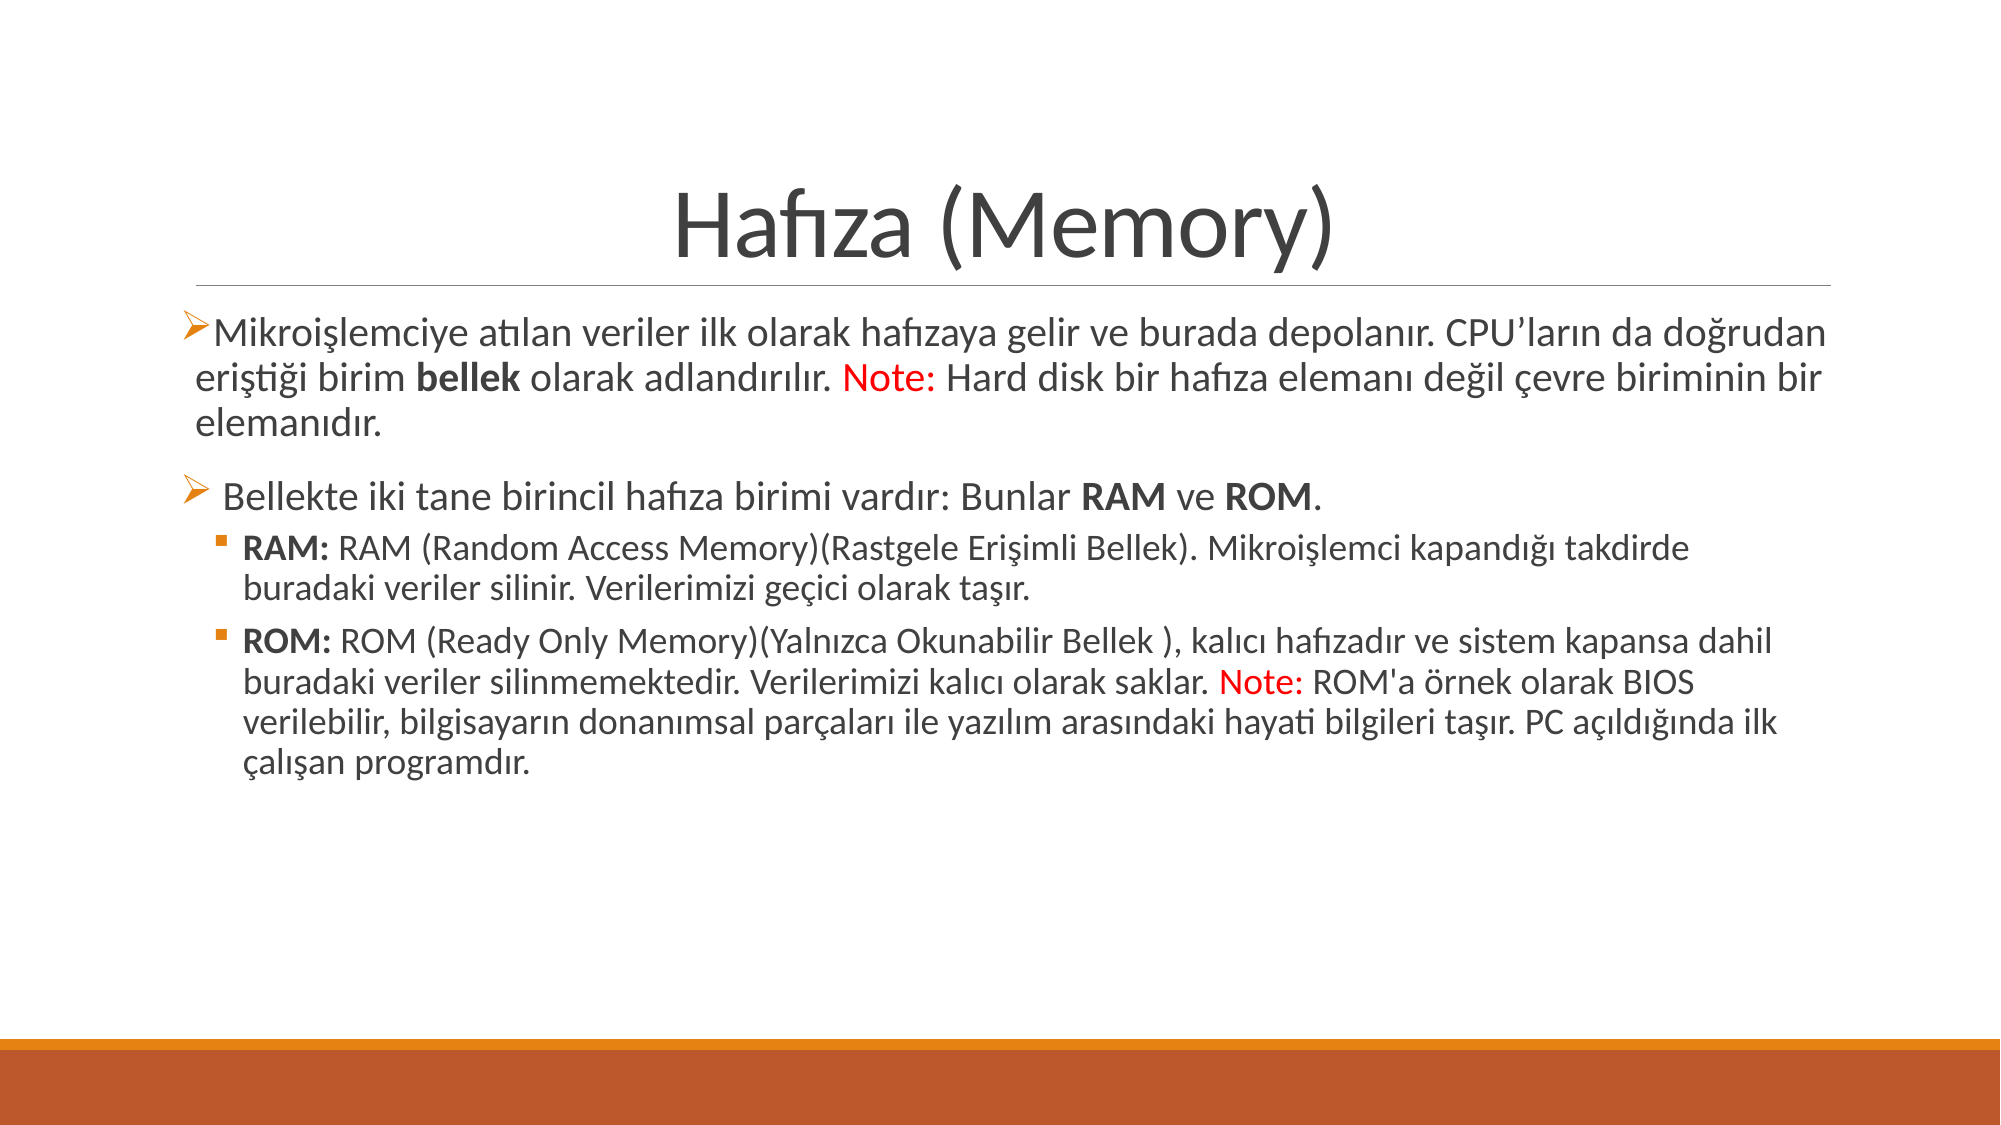

# Hafıza (Memory)
Mikroişlemciye atılan veriler ilk olarak hafızaya gelir ve burada depolanır. CPU’ların da doğrudan eriştiği birim bellek olarak adlandırılır. Note: Hard disk bir hafıza elemanı değil çevre biriminin bir elemanıdır.
 Bellekte iki tane birincil hafıza birimi vardır: Bunlar RAM ve ROM.
RAM: RAM (Random Access Memory)(Rastgele Erişimli Bellek). Mikroişlemci kapandığı takdirde buradaki veriler silinir. Verilerimizi geçici olarak taşır.
ROM: ROM (Ready Only Memory)(Yalnızca Okunabilir Bellek ), kalıcı hafızadır ve sistem kapansa dahil buradaki veriler silinmemektedir. Verilerimizi kalıcı olarak saklar. Note: ROM'a örnek olarak BIOS verilebilir, bilgisayarın donanımsal parçaları ile yazılım arasındaki hayati bilgileri taşır. PC açıldığında ilk çalışan programdır.